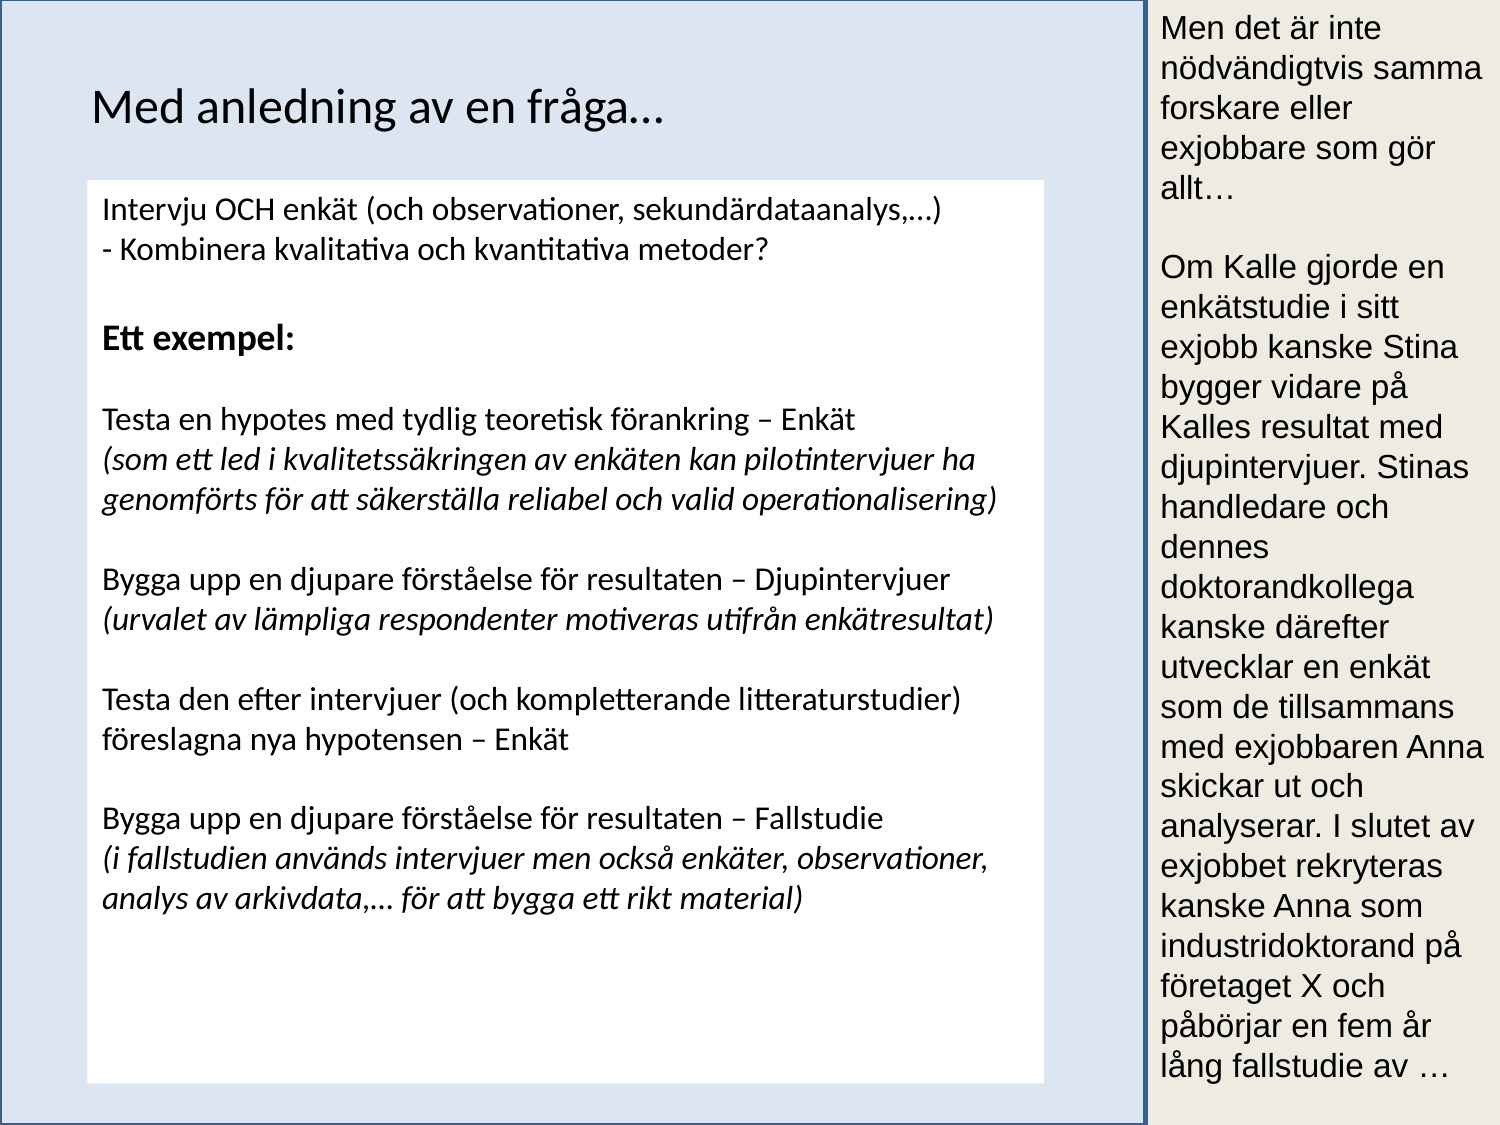

Men det är inte nödvändigtvis samma forskare eller exjobbare som gör allt…

Om Kalle gjorde en enkätstudie i sitt exjobb kanske Stina bygger vidare på Kalles resultat med djupintervjuer. Stinas handledare och dennes doktorandkollega kanske därefter utvecklar en enkät som de tillsammans med exjobbaren Anna skickar ut och analyserar. I slutet av exjobbet rekryteras kanske Anna som industridoktorand på företaget X och påbörjar en fem år lång fallstudie av …

Med anledning av en fråga…
Intervju OCH enkät (och observationer, sekundärdataanalys,…)
- Kombinera kvalitativa och kvantitativa metoder?

Ett exempel:

Testa en hypotes med tydlig teoretisk förankring – Enkät
(som ett led i kvalitetssäkringen av enkäten kan pilotintervjuer ha genomförts för att säkerställa reliabel och valid operationalisering)

Bygga upp en djupare förståelse för resultaten – Djupintervjuer
(urvalet av lämpliga respondenter motiveras utifrån enkätresultat)

Testa den efter intervjuer (och kompletterande litteraturstudier)  föreslagna nya hypotensen – Enkät

Bygga upp en djupare förståelse för resultaten – Fallstudie
(i fallstudien används intervjuer men också enkäter, observationer, analys av arkivdata,… för att bygga ett rikt material)